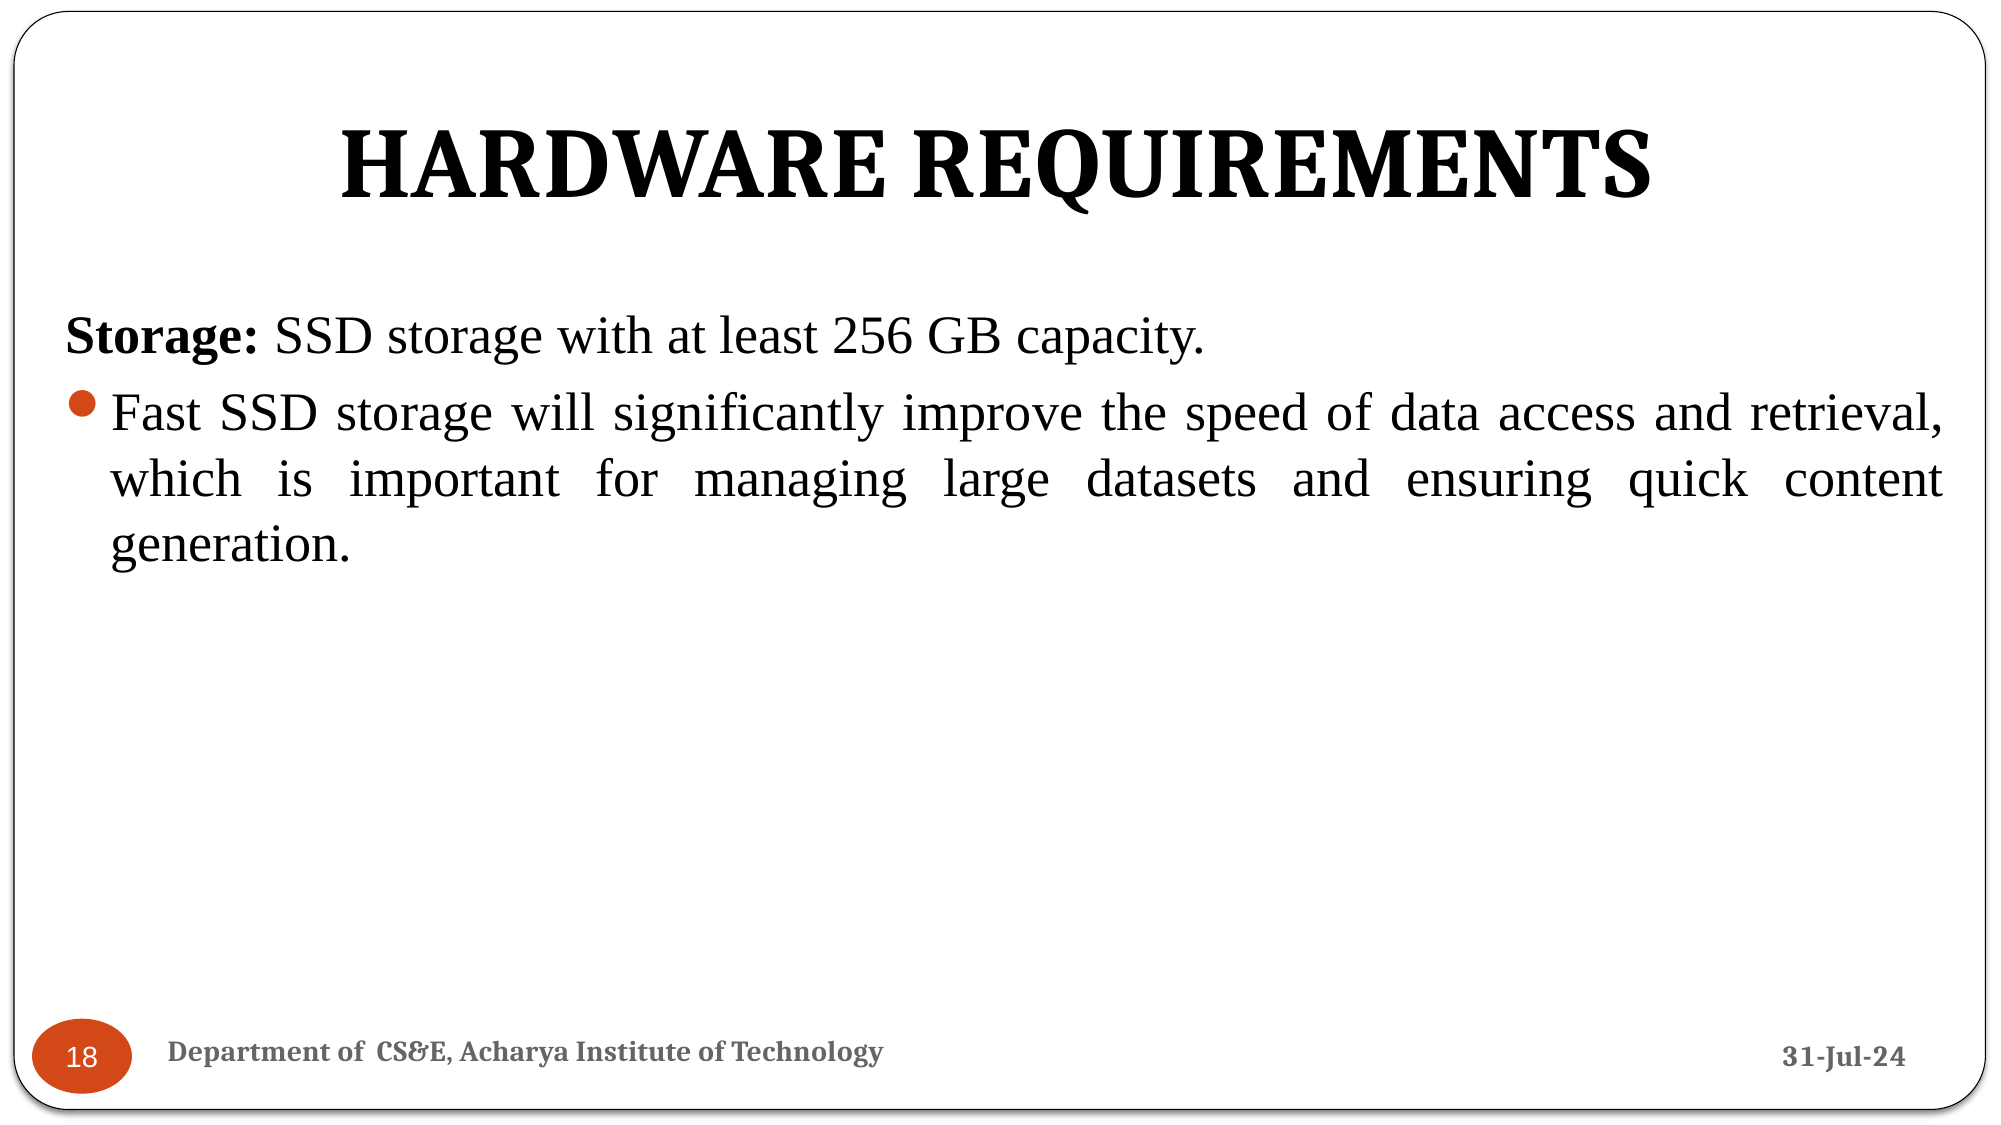

# HARDWARE REQUIREMENTS

Storage: SSD storage with at least 256 GB capacity.
Fast SSD storage will significantly improve the speed of data access and retrieval, which is important for managing large datasets and ensuring quick content generation.

Department of  CS&E, Acharya Institute of Technology
31-Jul-24
18